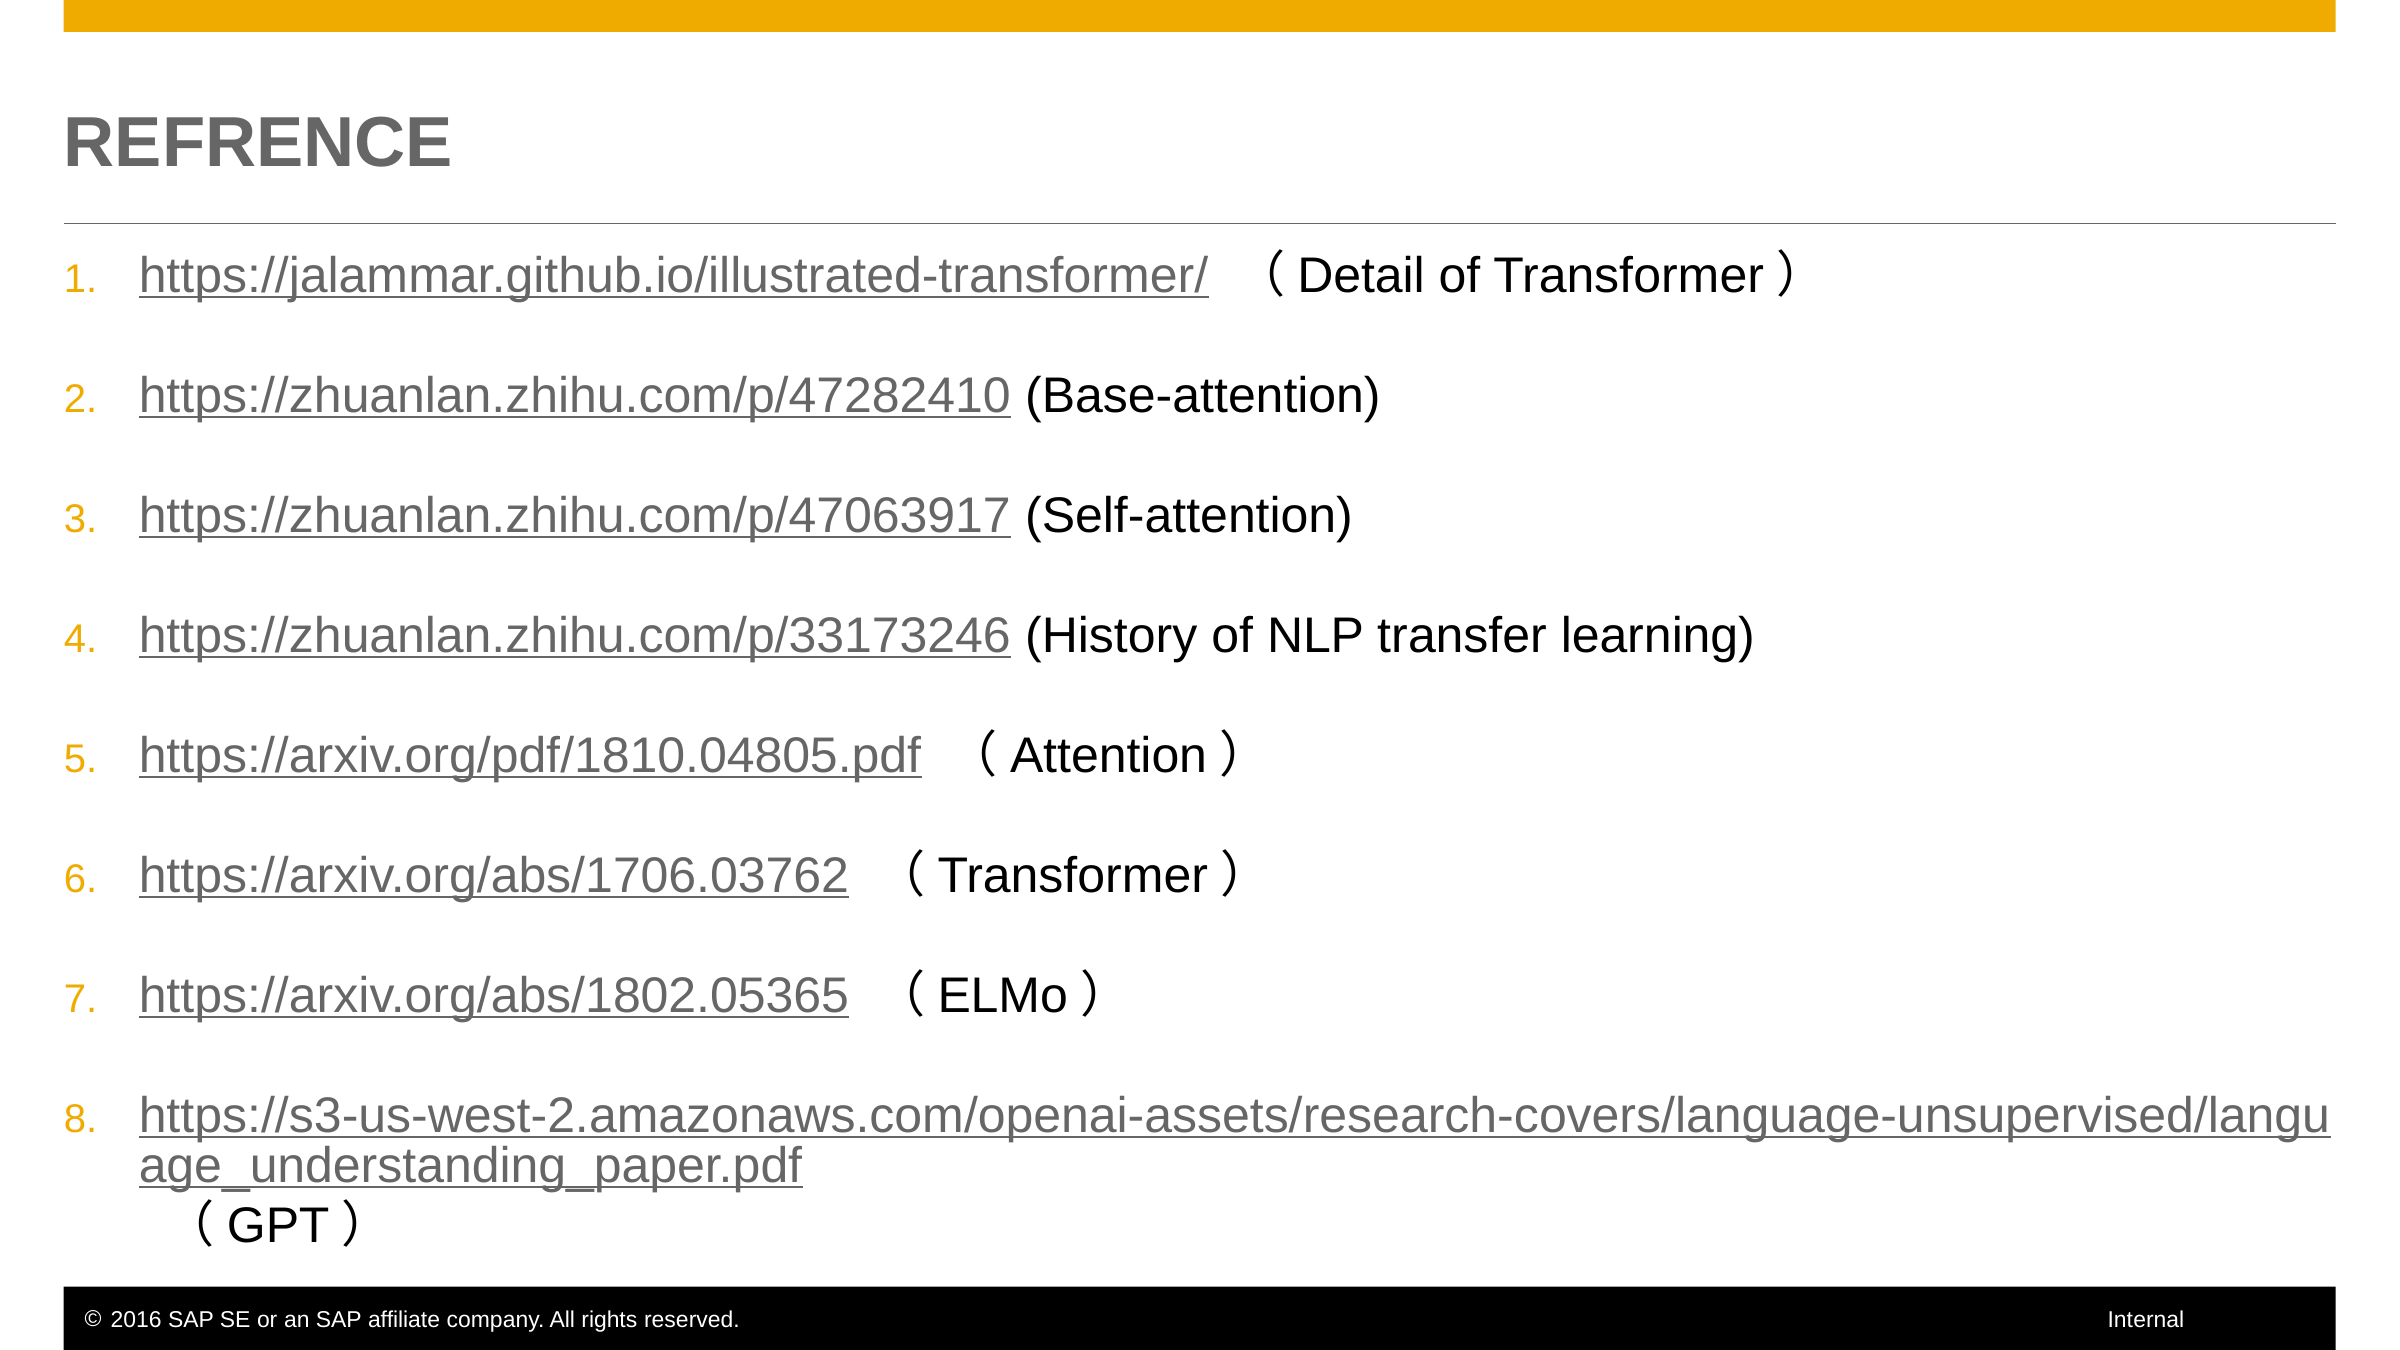

# REFRENCE
https://jalammar.github.io/illustrated-transformer/ （Detail of Transformer）
https://zhuanlan.zhihu.com/p/47282410 (Base-attention)
https://zhuanlan.zhihu.com/p/47063917 (Self-attention)
https://zhuanlan.zhihu.com/p/33173246 (History of NLP transfer learning)
https://arxiv.org/pdf/1810.04805.pdf （Attention）
https://arxiv.org/abs/1706.03762 （Transformer）
https://arxiv.org/abs/1802.05365 （ELMo）
https://s3-us-west-2.amazonaws.com/openai-assets/research-covers/language-unsupervised/language_understanding_paper.pdf （GPT）